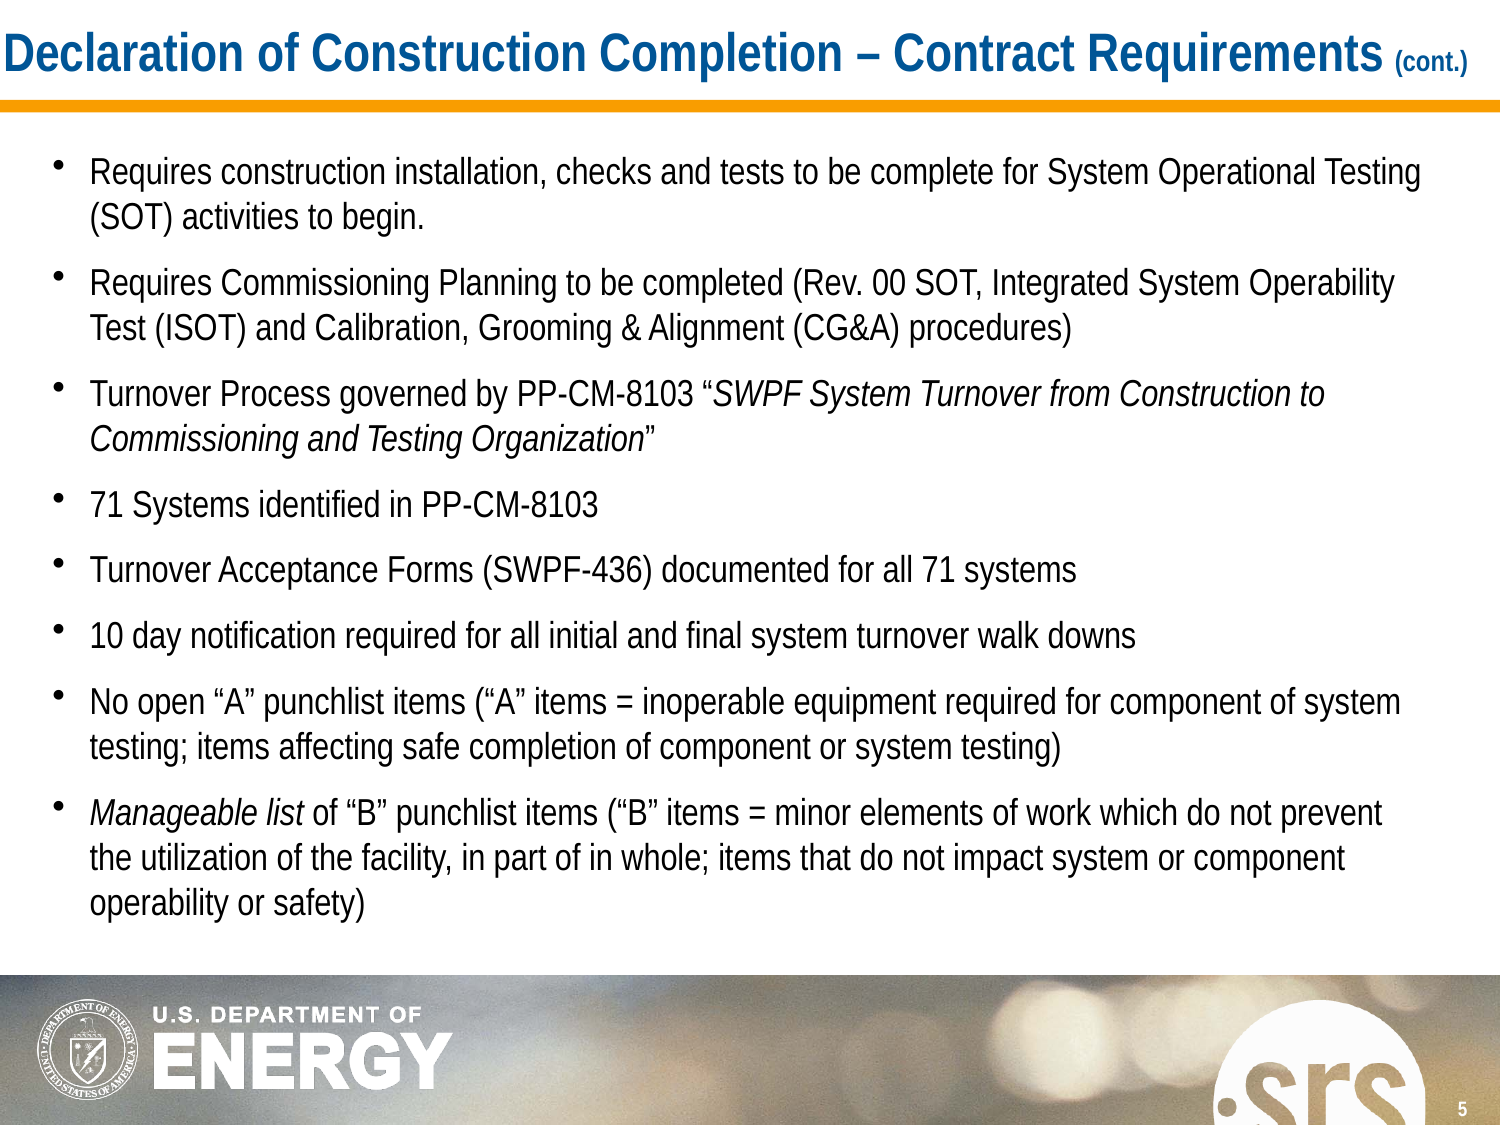

Declaration of Construction Completion – Contract Requirements (cont.)
Requires construction installation, checks and tests to be complete for System Operational Testing (SOT) activities to begin.
Requires Commissioning Planning to be completed (Rev. 00 SOT, Integrated System Operability Test (ISOT) and Calibration, Grooming & Alignment (CG&A) procedures)
Turnover Process governed by PP-CM-8103 “SWPF System Turnover from Construction to Commissioning and Testing Organization”
71 Systems identified in PP-CM-8103
Turnover Acceptance Forms (SWPF-436) documented for all 71 systems
10 day notification required for all initial and final system turnover walk downs
No open “A” punchlist items (“A” items = inoperable equipment required for component of system testing; items affecting safe completion of component or system testing)
Manageable list of “B” punchlist items (“B” items = minor elements of work which do not prevent the utilization of the facility, in part of in whole; items that do not impact system or component operability or safety)

5